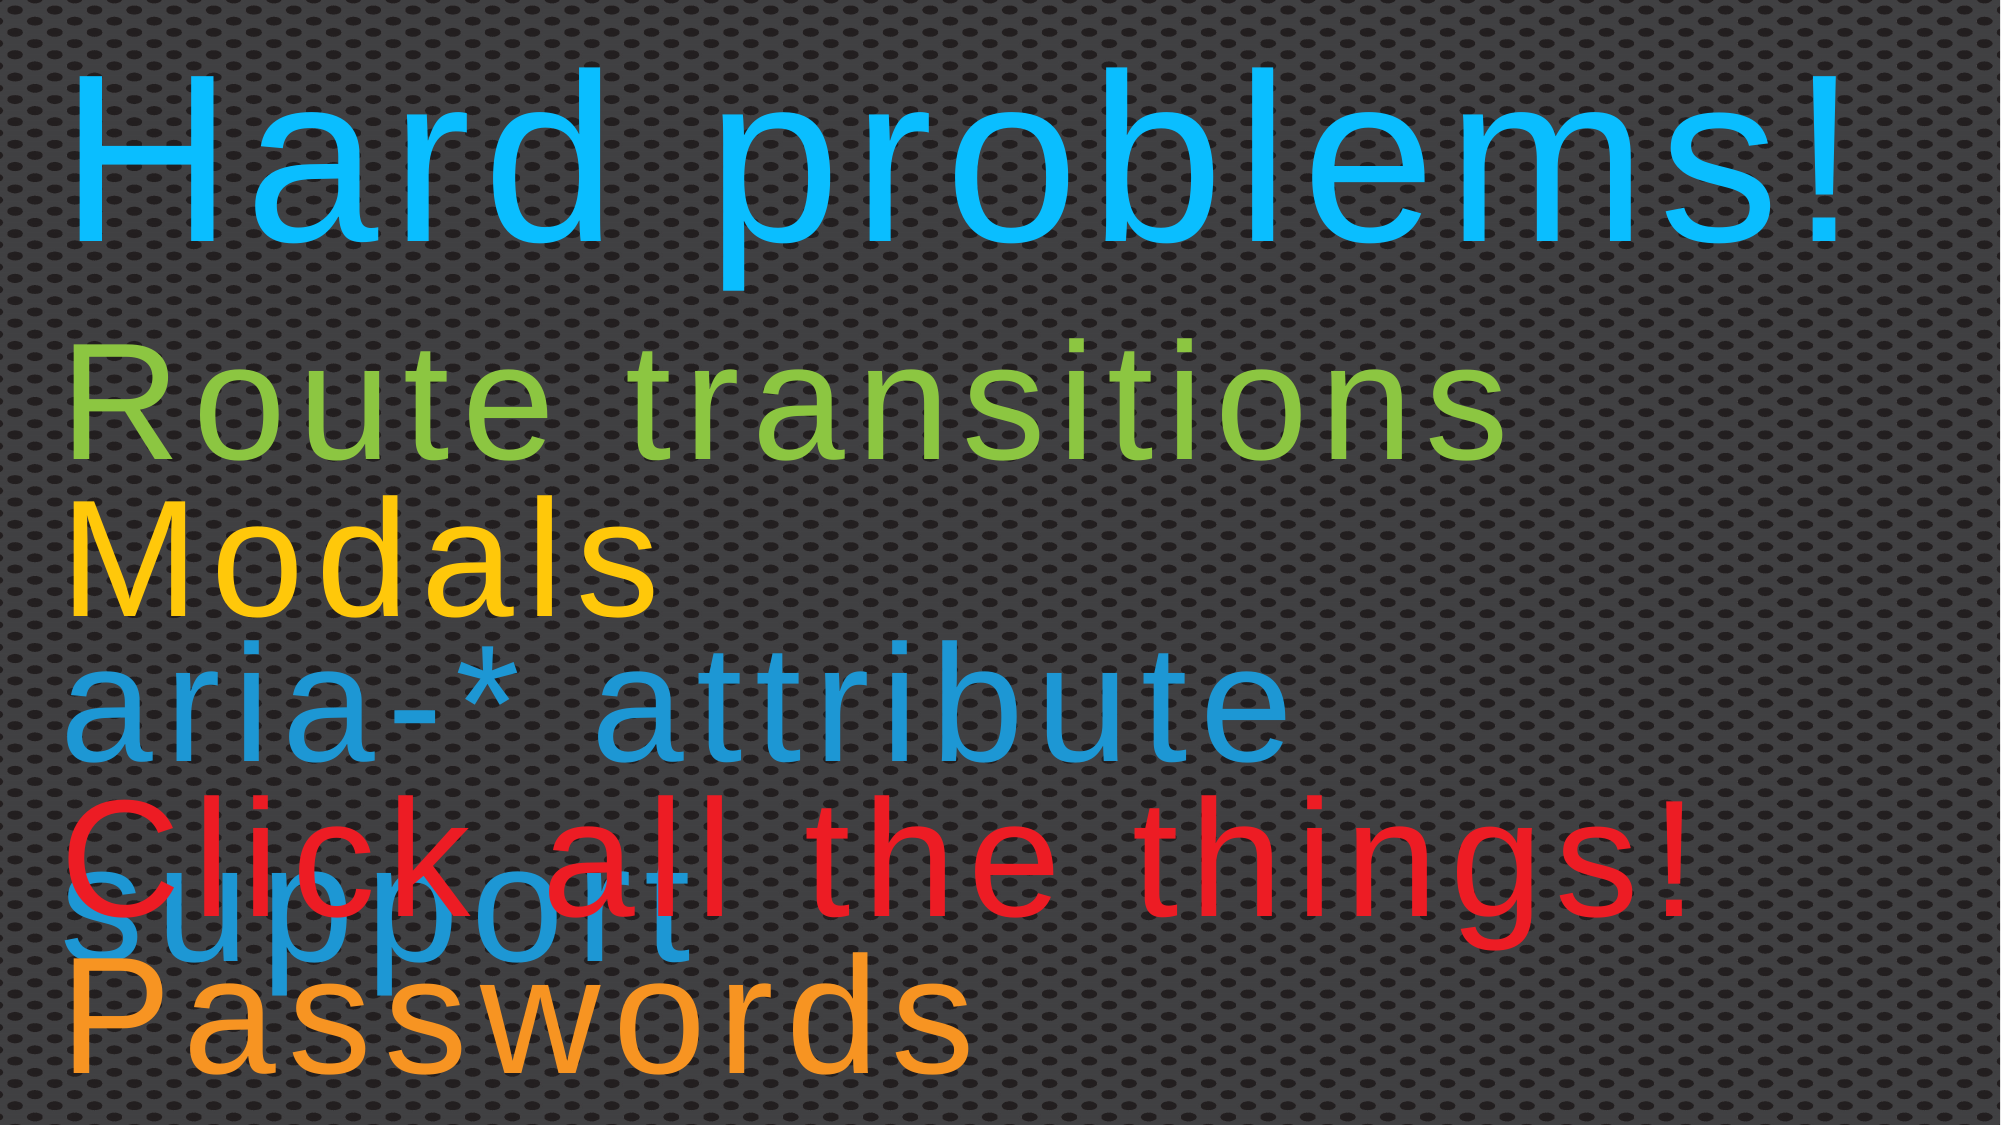

Hard problems!
Route transitions
Modals
aria-* attribute support
Click all the things!
Passwords